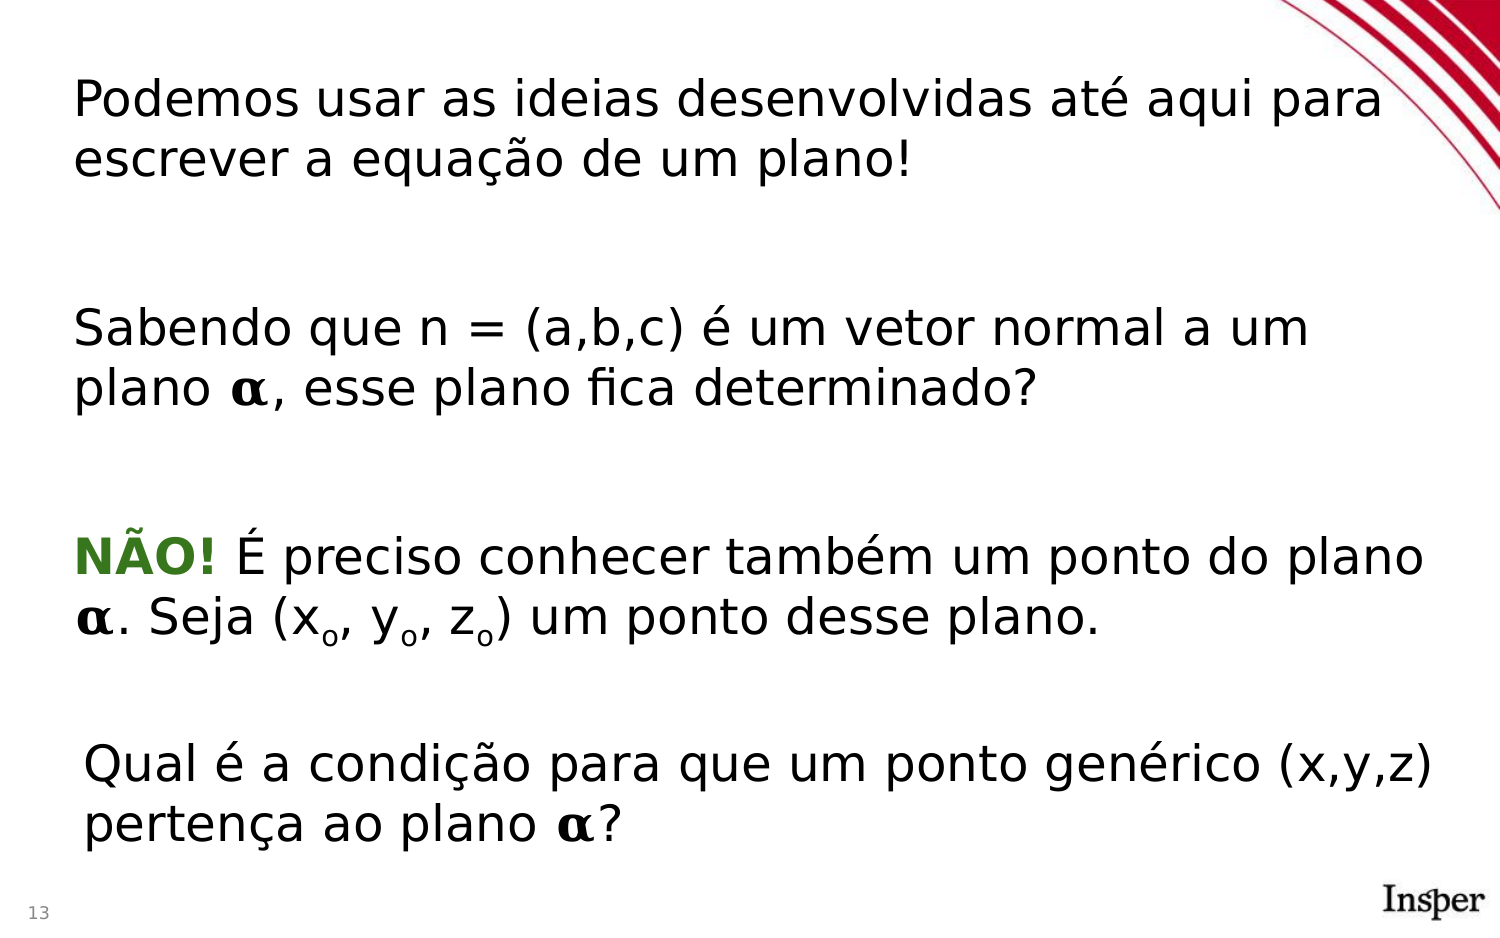

# Podemos usar as ideias desenvolvidas até aqui para escrever a equação de um plano!
Sabendo que n = (a,b,c) é um vetor normal a um plano 𝛂, esse plano fica determinado?
NÃO! É preciso conhecer também um ponto do plano 𝛂. Seja (xo, yo, zo) um ponto desse plano.
Qual é a condição para que um ponto genérico (x,y,z) pertença ao plano 𝛂?
13